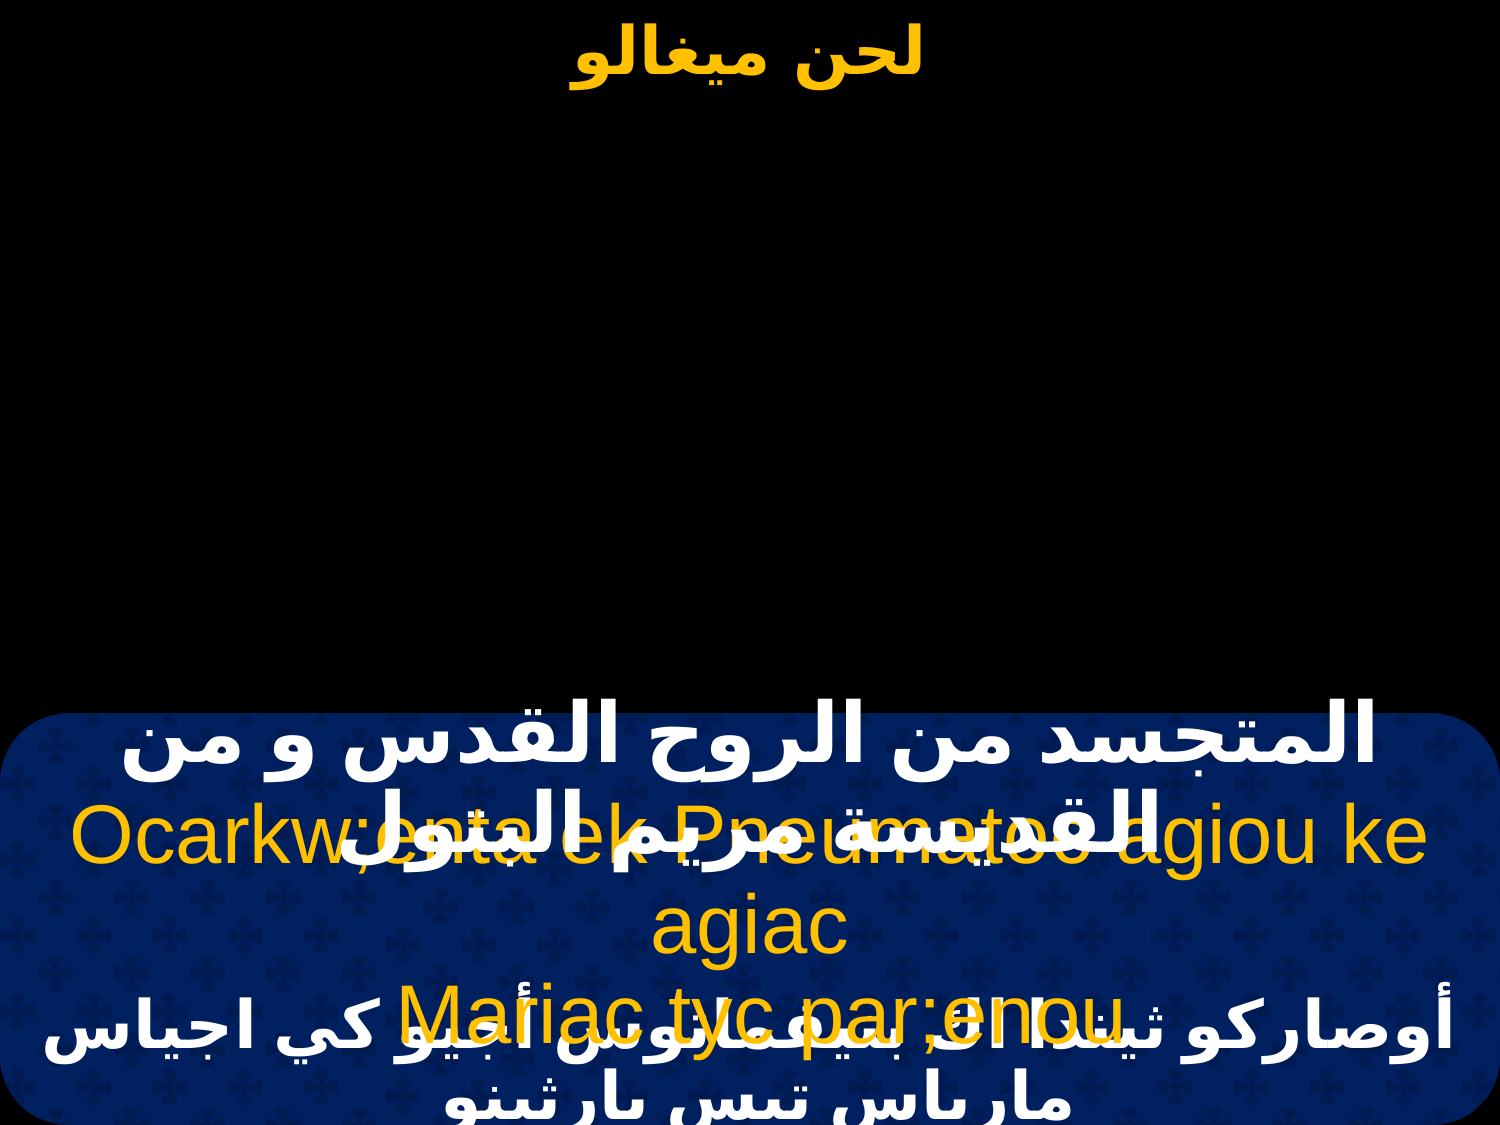

#
المتجسد من الروح القدس و من القديسة مريم البتول
Ocarkw;enta ek Pneumatoc agiou ke agiac
 Mariac tyc par;enou
أوصاركو ثيندا اك بنيفماتوس أجيو كي اجياس مارياس تيس بارثينو